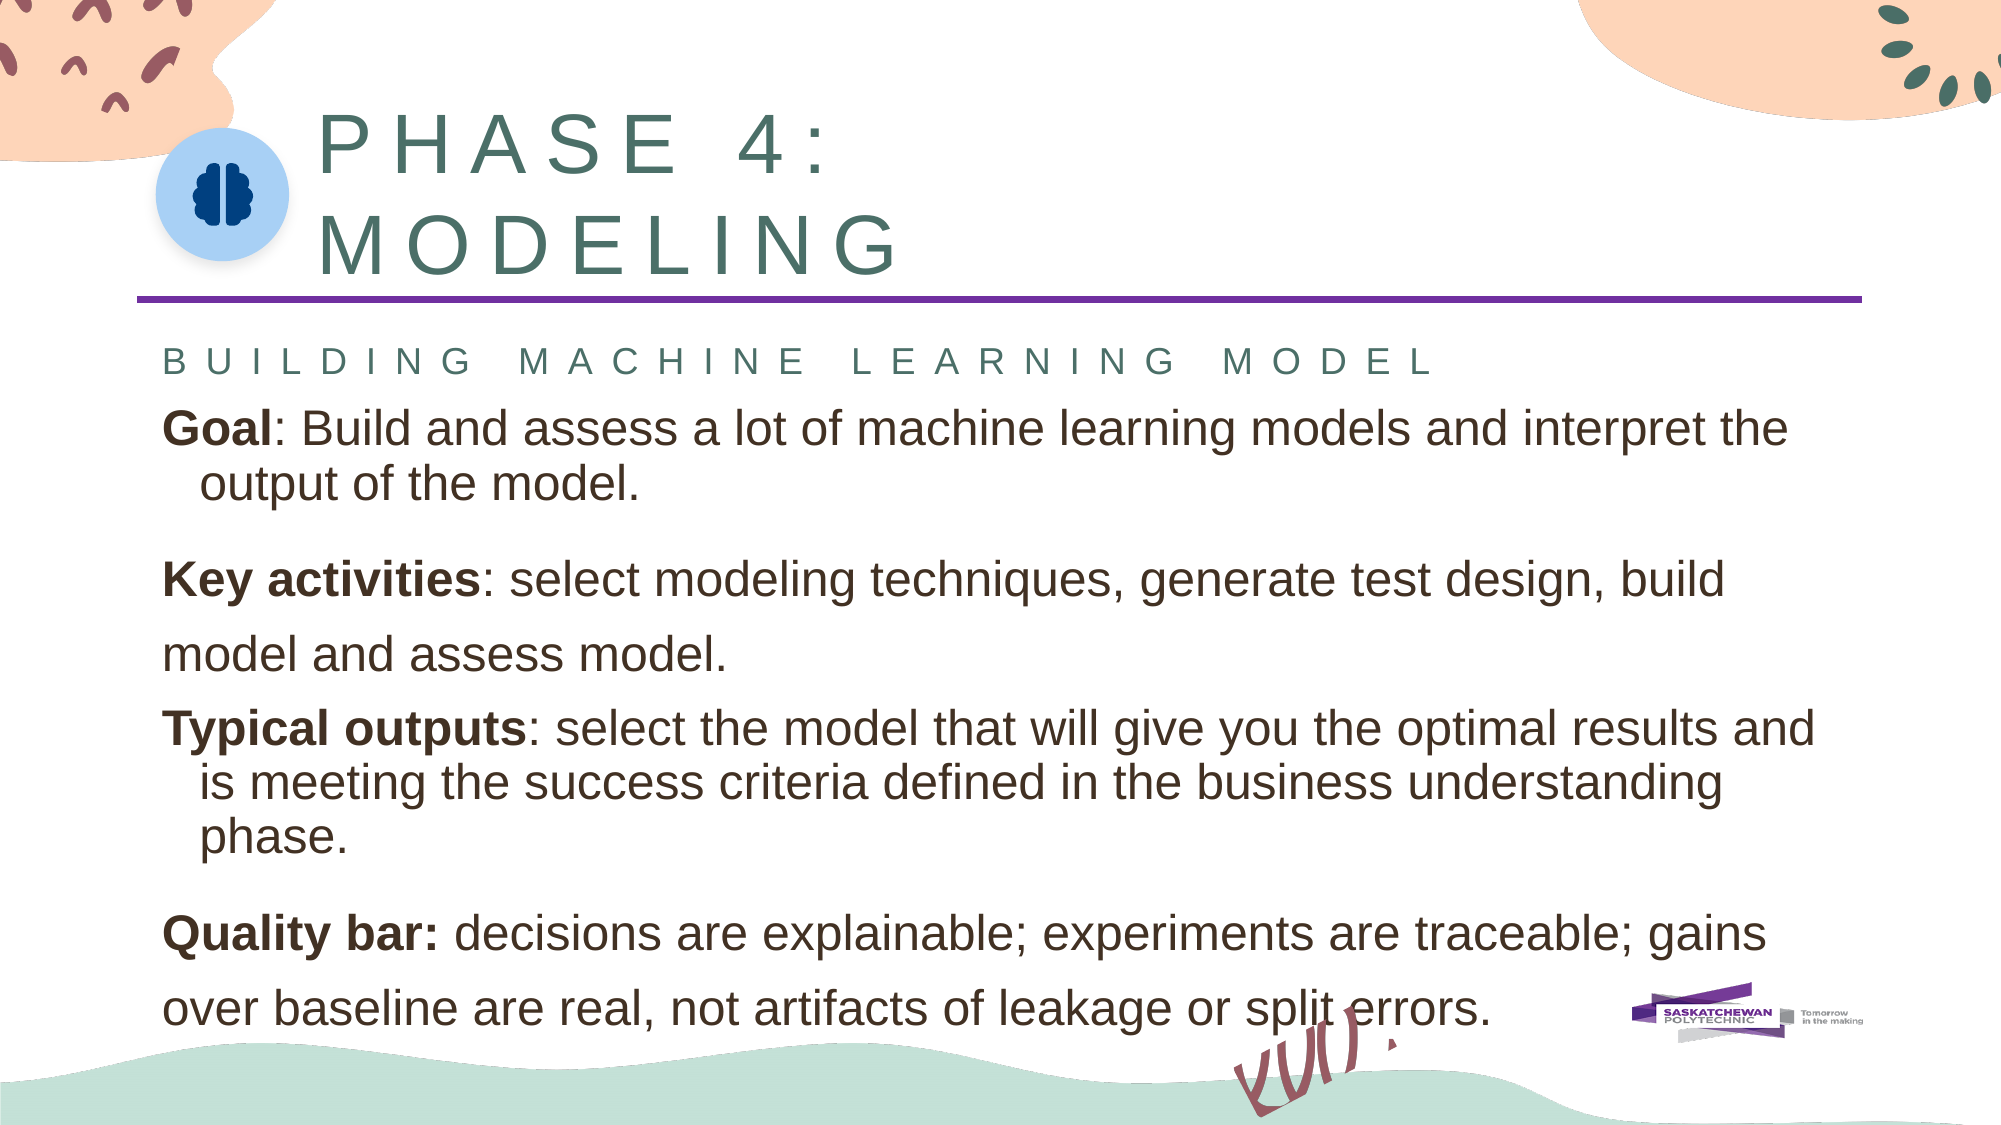

# PHASE 4: MODELING

BUILDING MACHINE LEARNING MODEL
Goal: Build and assess a lot of machine learning models and interpret the output of the model.
Key activities: select modeling techniques, generate test design, build model and assess model.
Typical outputs: select the model that will give you the optimal results and is meeting the success criteria defined in the business understanding phase.
Quality bar: decisions are explainable; experiments are traceable; gains over baseline are real, not artifacts of leakage or split errors.